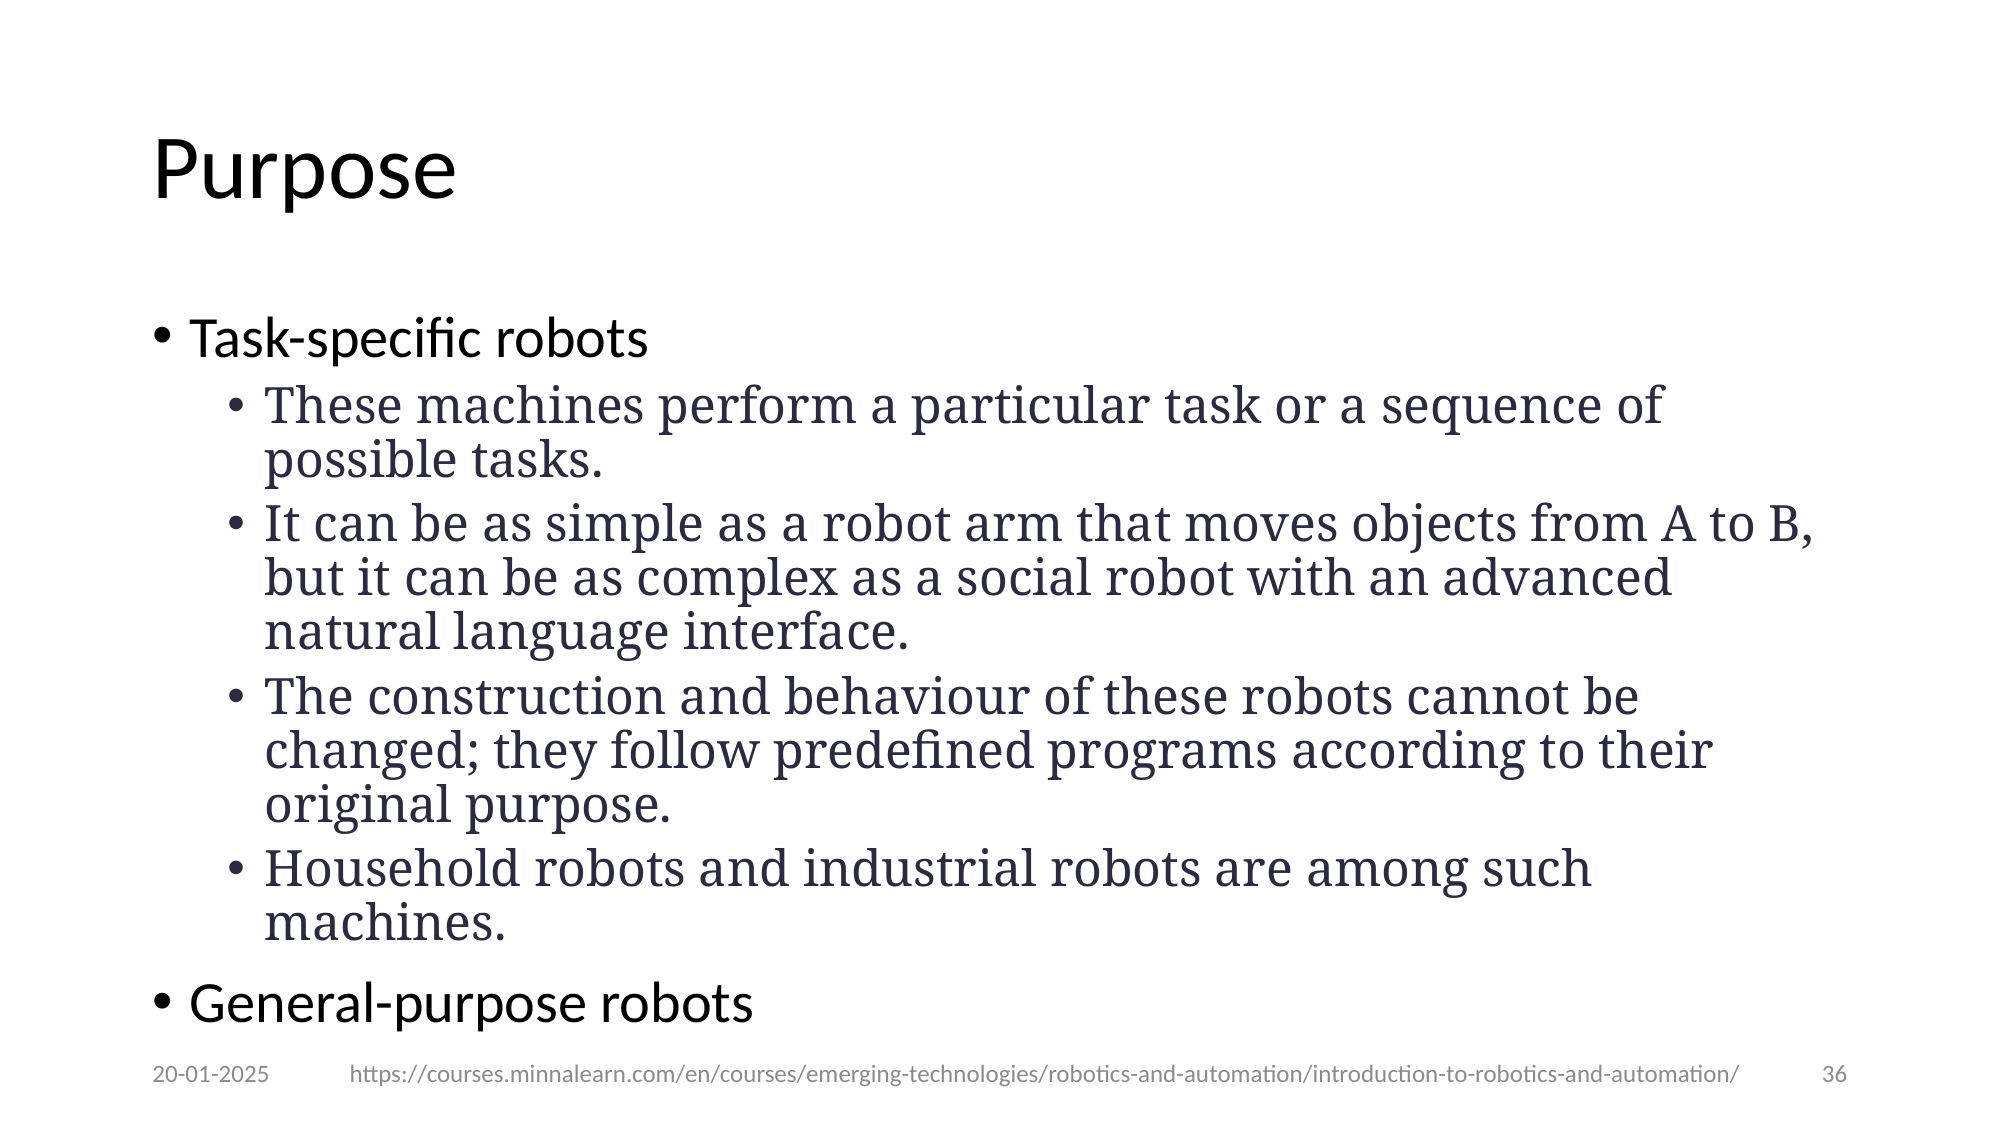

# Purpose
Task-specific robots
These machines perform a particular task or a sequence of possible tasks.
It can be as simple as a robot arm that moves objects from A to B, but it can be as complex as a social robot with an advanced natural language interface.
The construction and behaviour of these robots cannot be changed; they follow predefined programs according to their original purpose.
Household robots and industrial robots are among such machines.
General-purpose robots

20-01-2025
https://courses.minnalearn.com/en/courses/emerging-technologies/robotics-and-automation/introduction-to-robotics-and-automation/
36